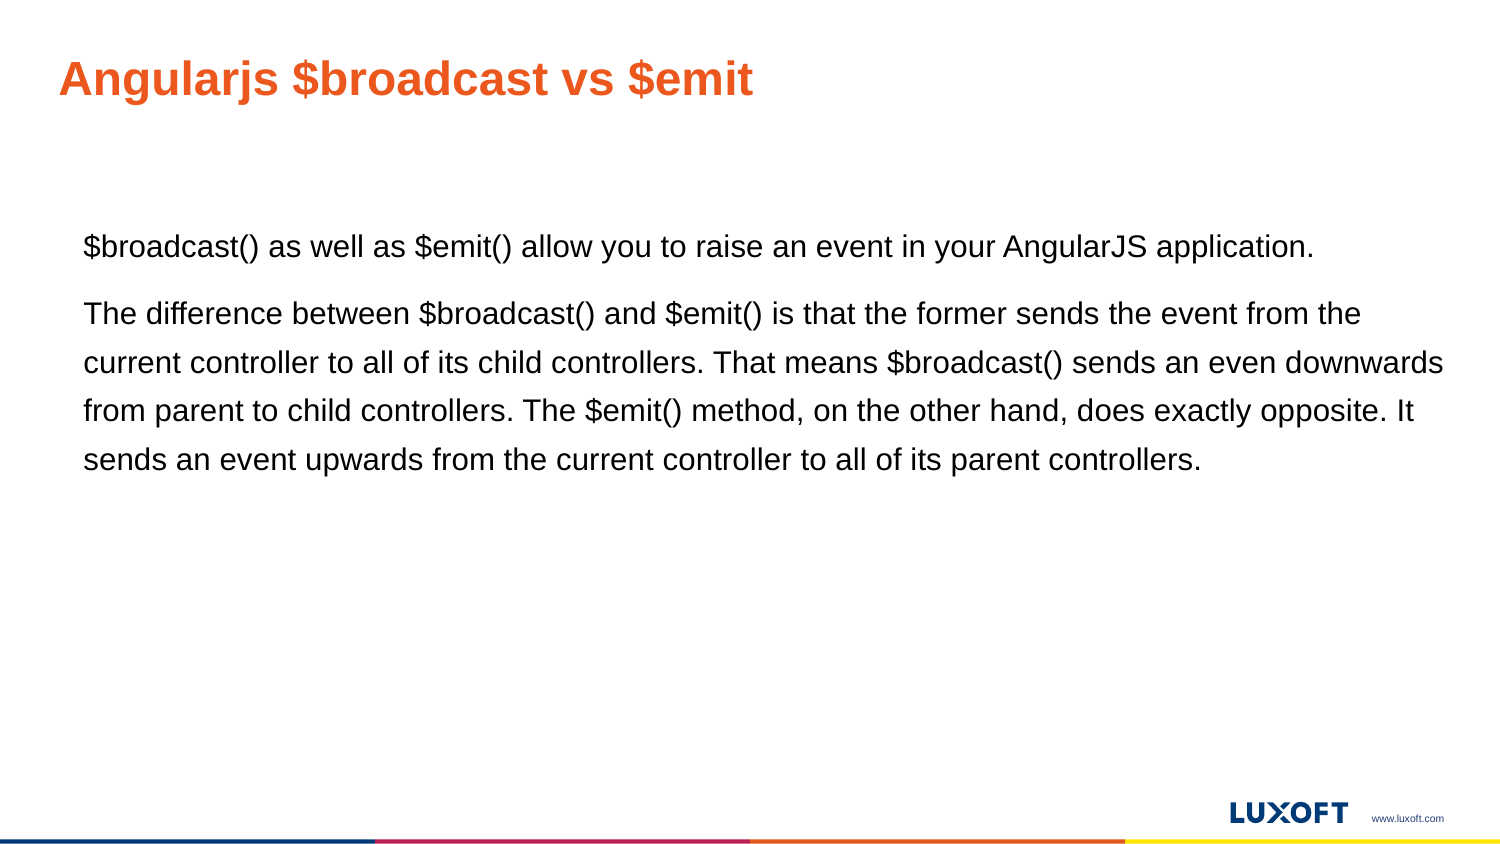

# Angularjs $broadcast vs $emit

$broadcast() as well as $emit() allow you to raise an event in your AngularJS application.
The difference between $broadcast() and $emit() is that the former sends the event from the current controller to all of its child controllers. That means $broadcast() sends an even downwards from parent to child controllers. The $emit() method, on the other hand, does exactly opposite. It sends an event upwards from the current controller to all of its parent controllers.